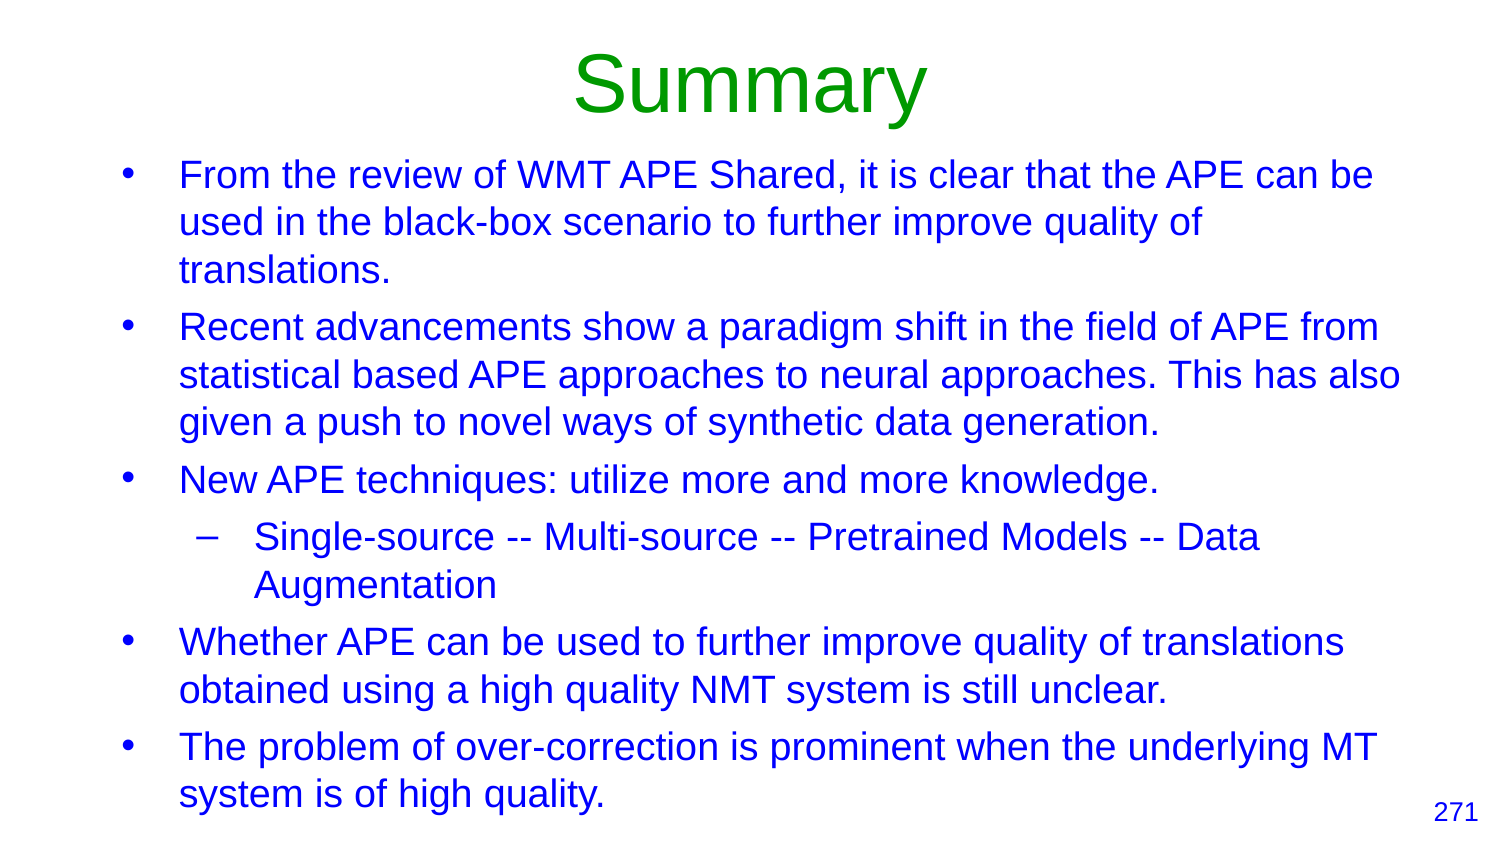

# Summary
From the review of WMT APE Shared, it is clear that the APE can be used in the black-box scenario to further improve quality of translations.
Recent advancements show a paradigm shift in the field of APE from statistical based APE approaches to neural approaches. This has also given a push to novel ways of synthetic data generation.
New APE techniques: utilize more and more knowledge.
Single-source -- Multi-source -- Pretrained Models -- Data Augmentation
Whether APE can be used to further improve quality of translations obtained using a high quality NMT system is still unclear.
The problem of over-correction is prominent when the underlying MT system is of high quality.
271